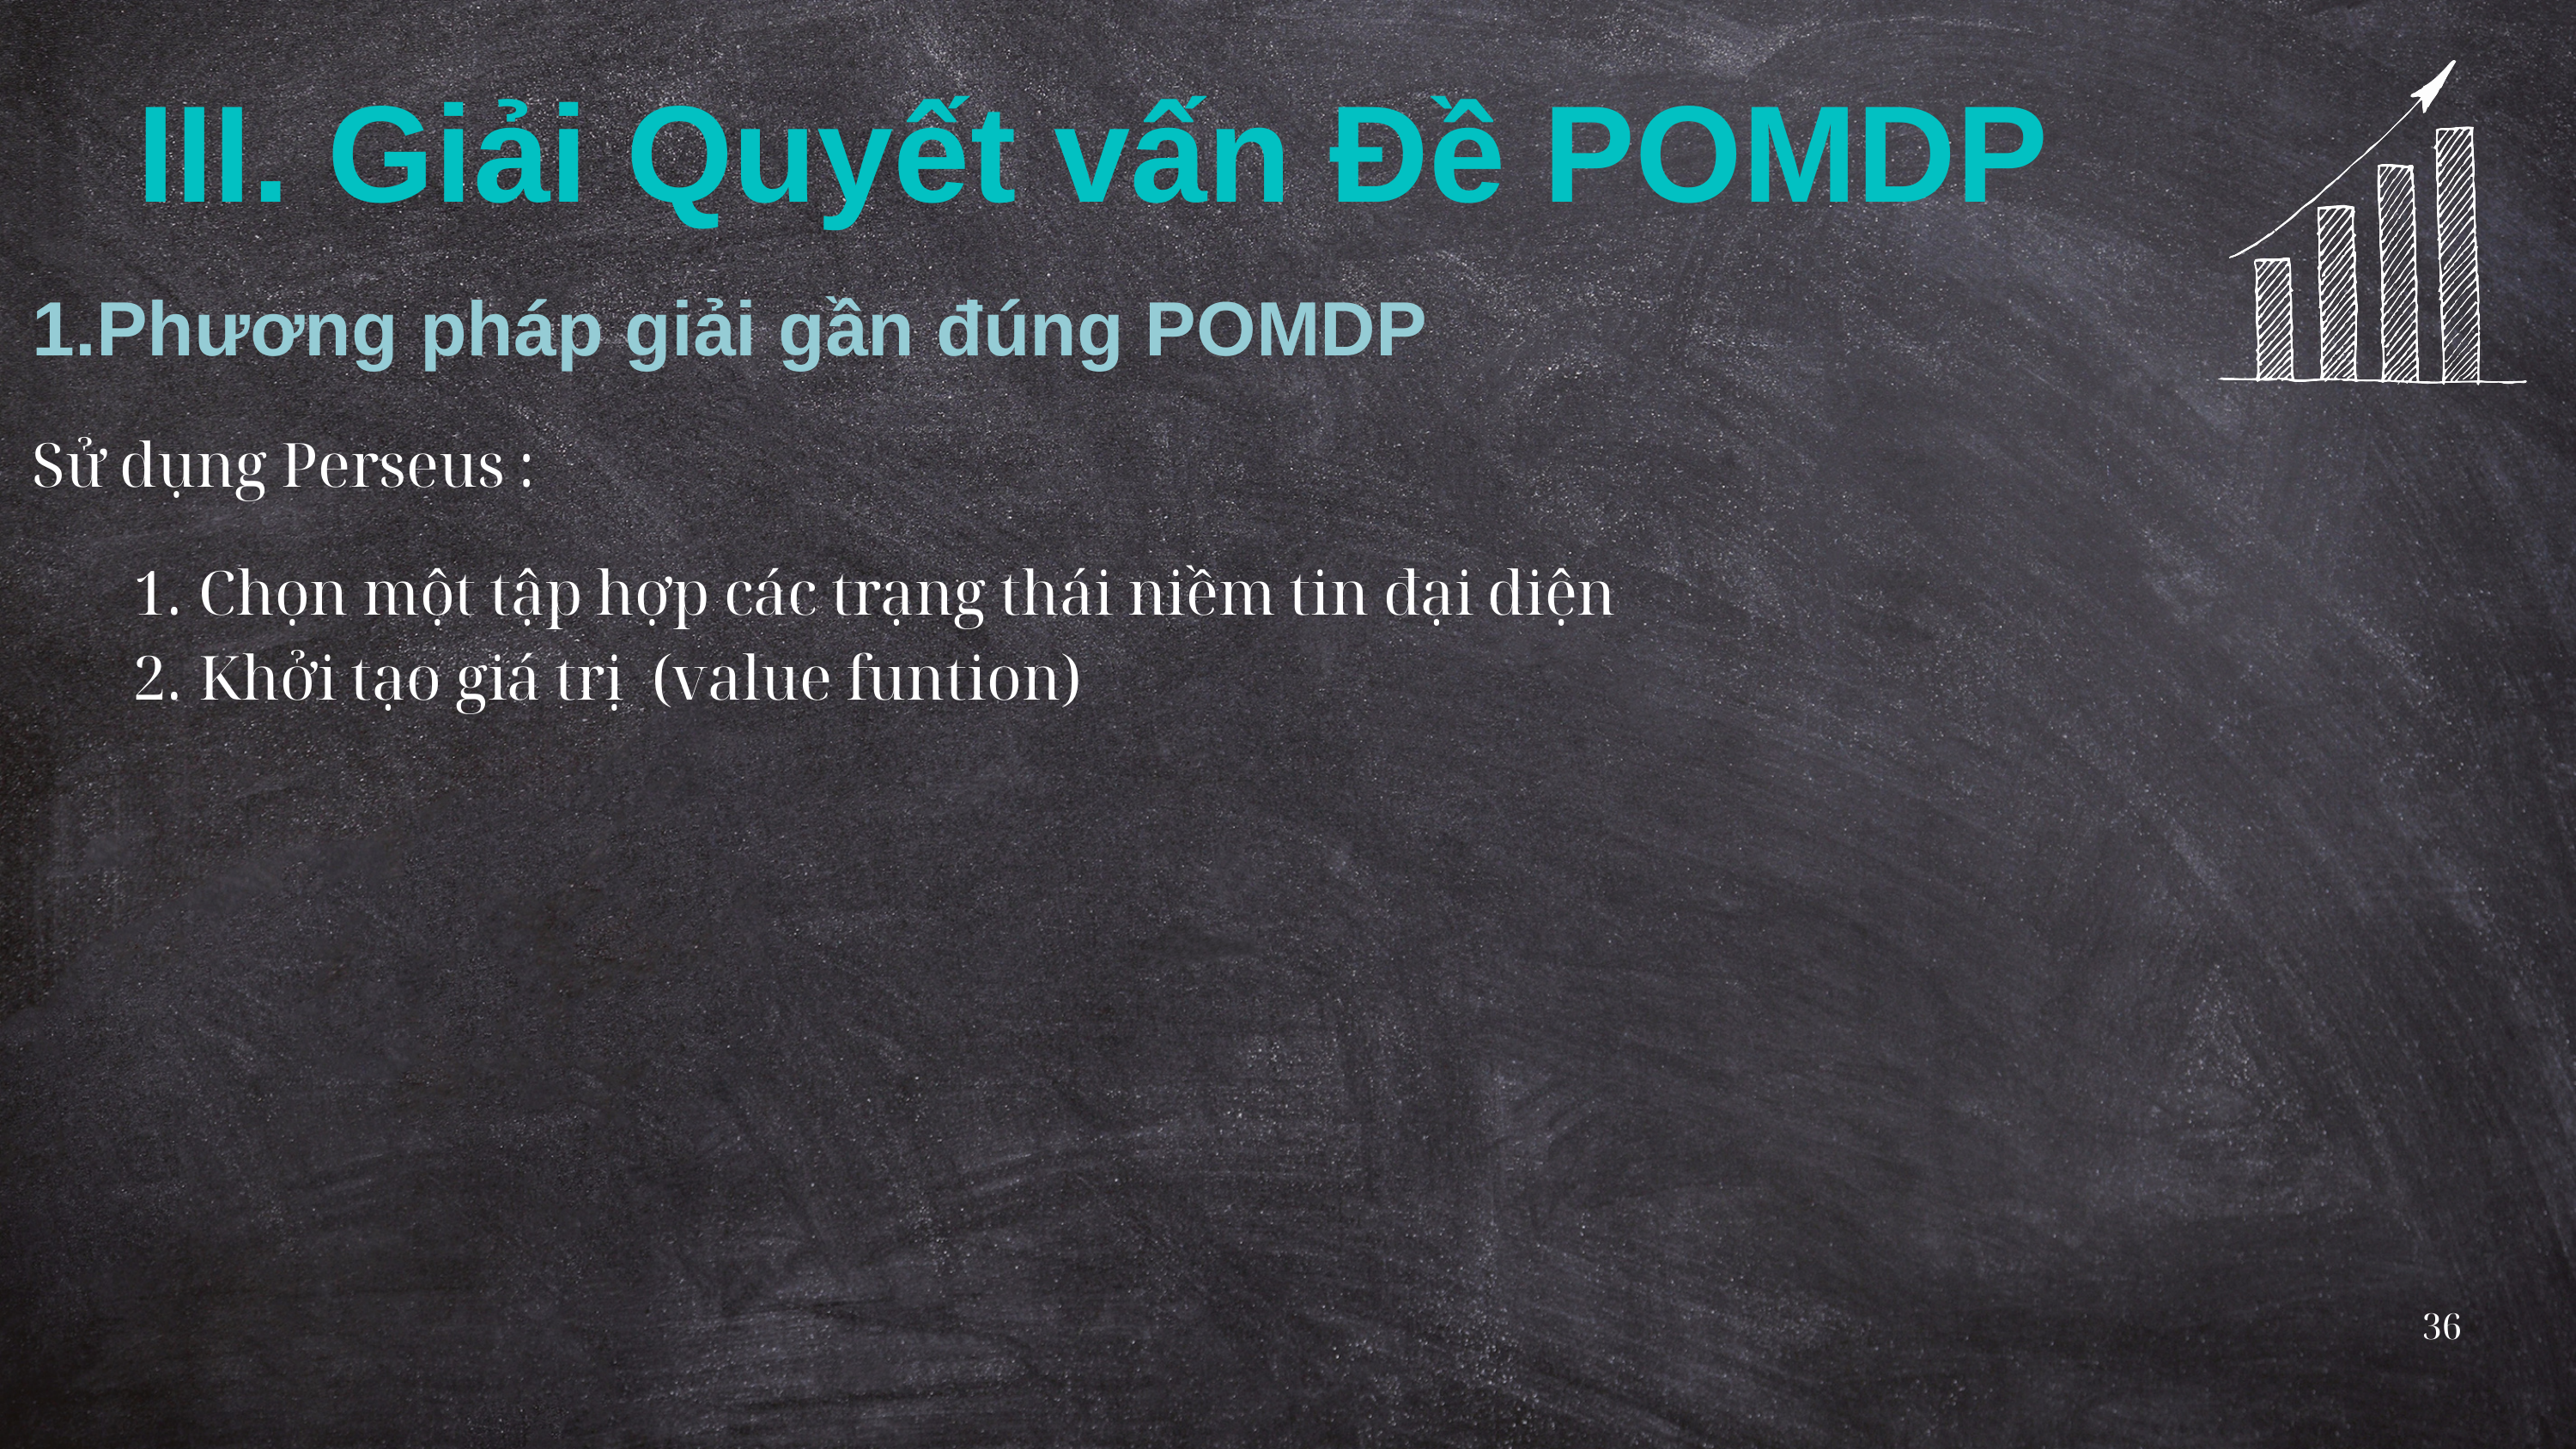

III. Giải Quyết vấn Đề POMDP

1.Phương pháp giải gần đúng POMDP
Sử dụng Perseus :
 Chọn một tập hợp các trạng thái niềm tin đại diện
 Khởi tạo giá trị  (value funtion)

36